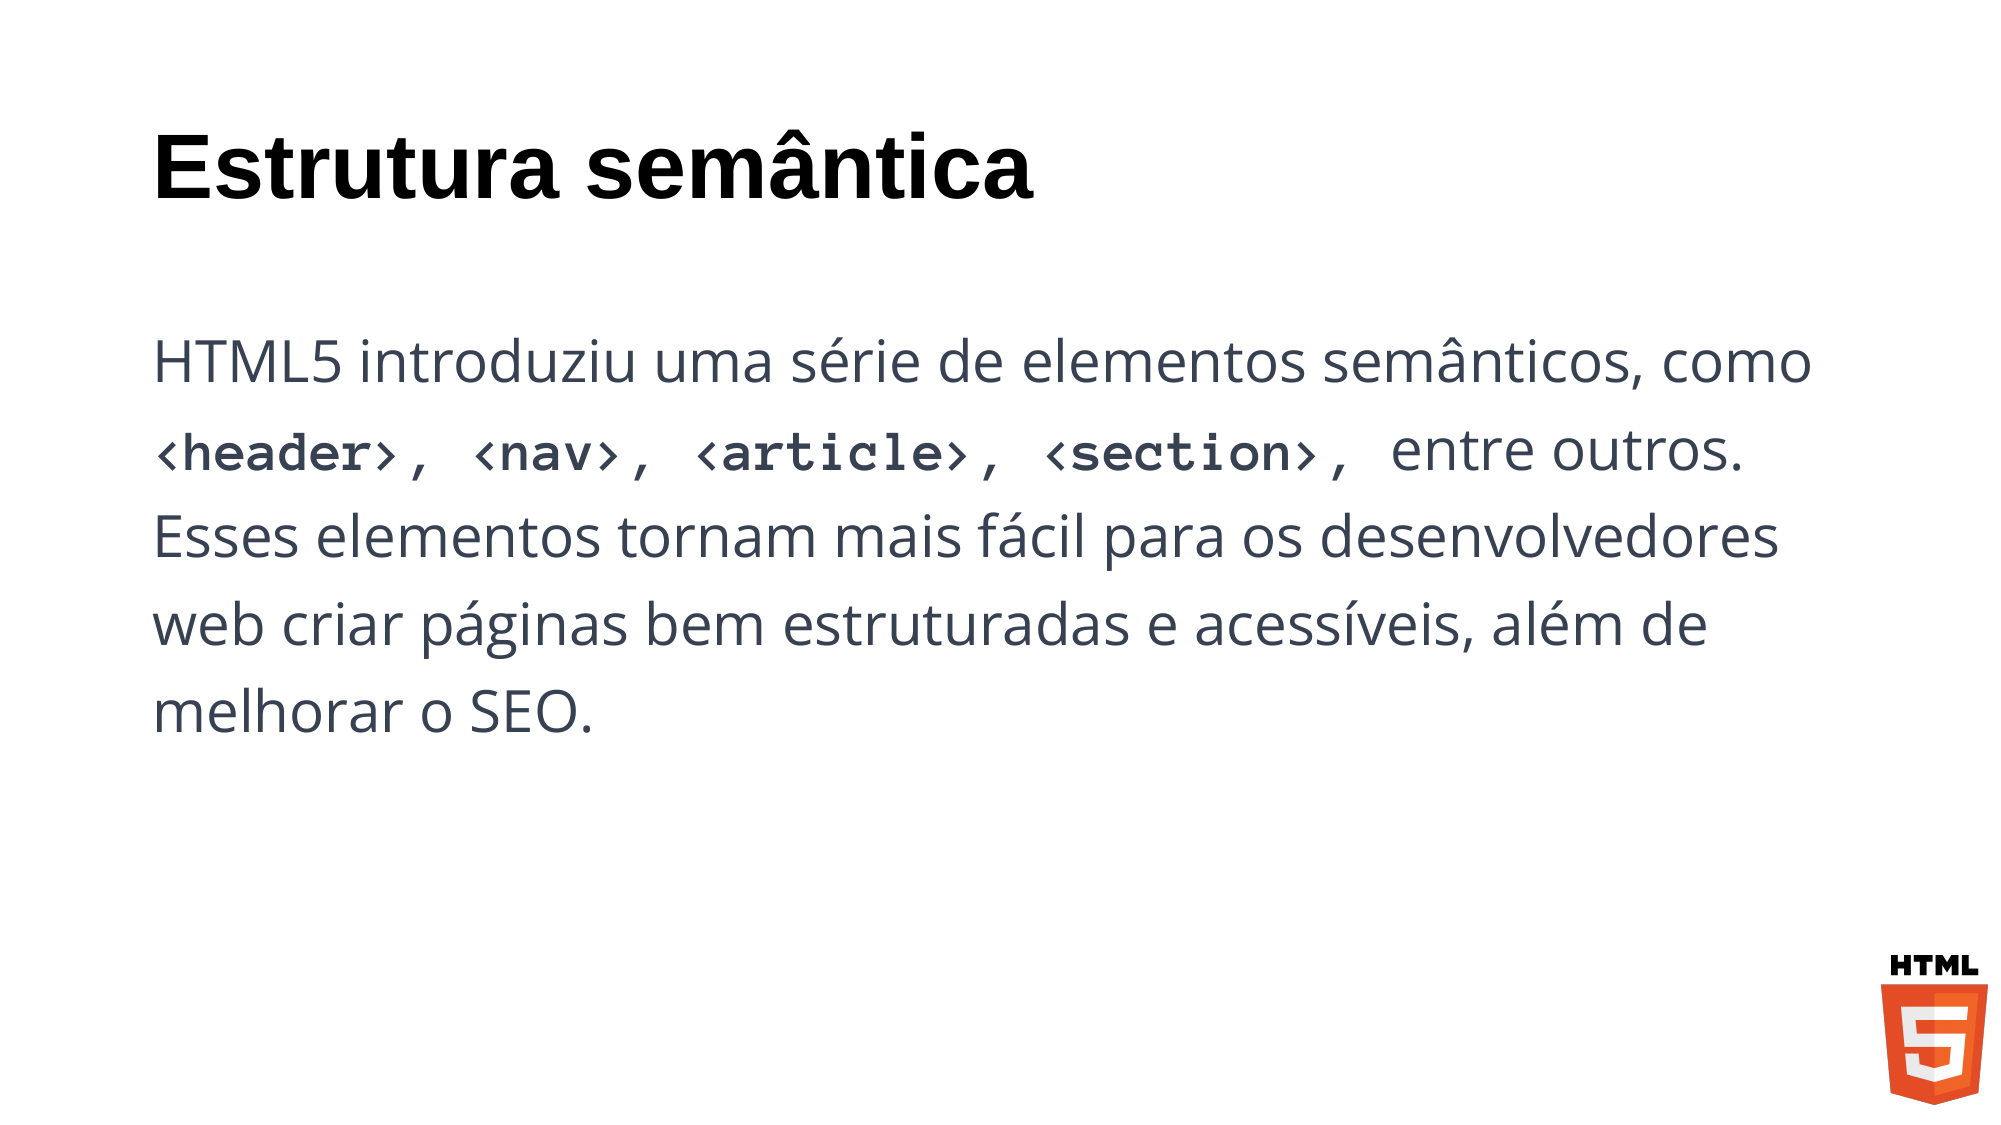

# Estrutura semântica
HTML5 introduziu uma série de elementos semânticos, como <header>, <nav>, <article>, <section>, entre outros. Esses elementos tornam mais fácil para os desenvolvedores web criar páginas bem estruturadas e acessíveis, além de melhorar o SEO.